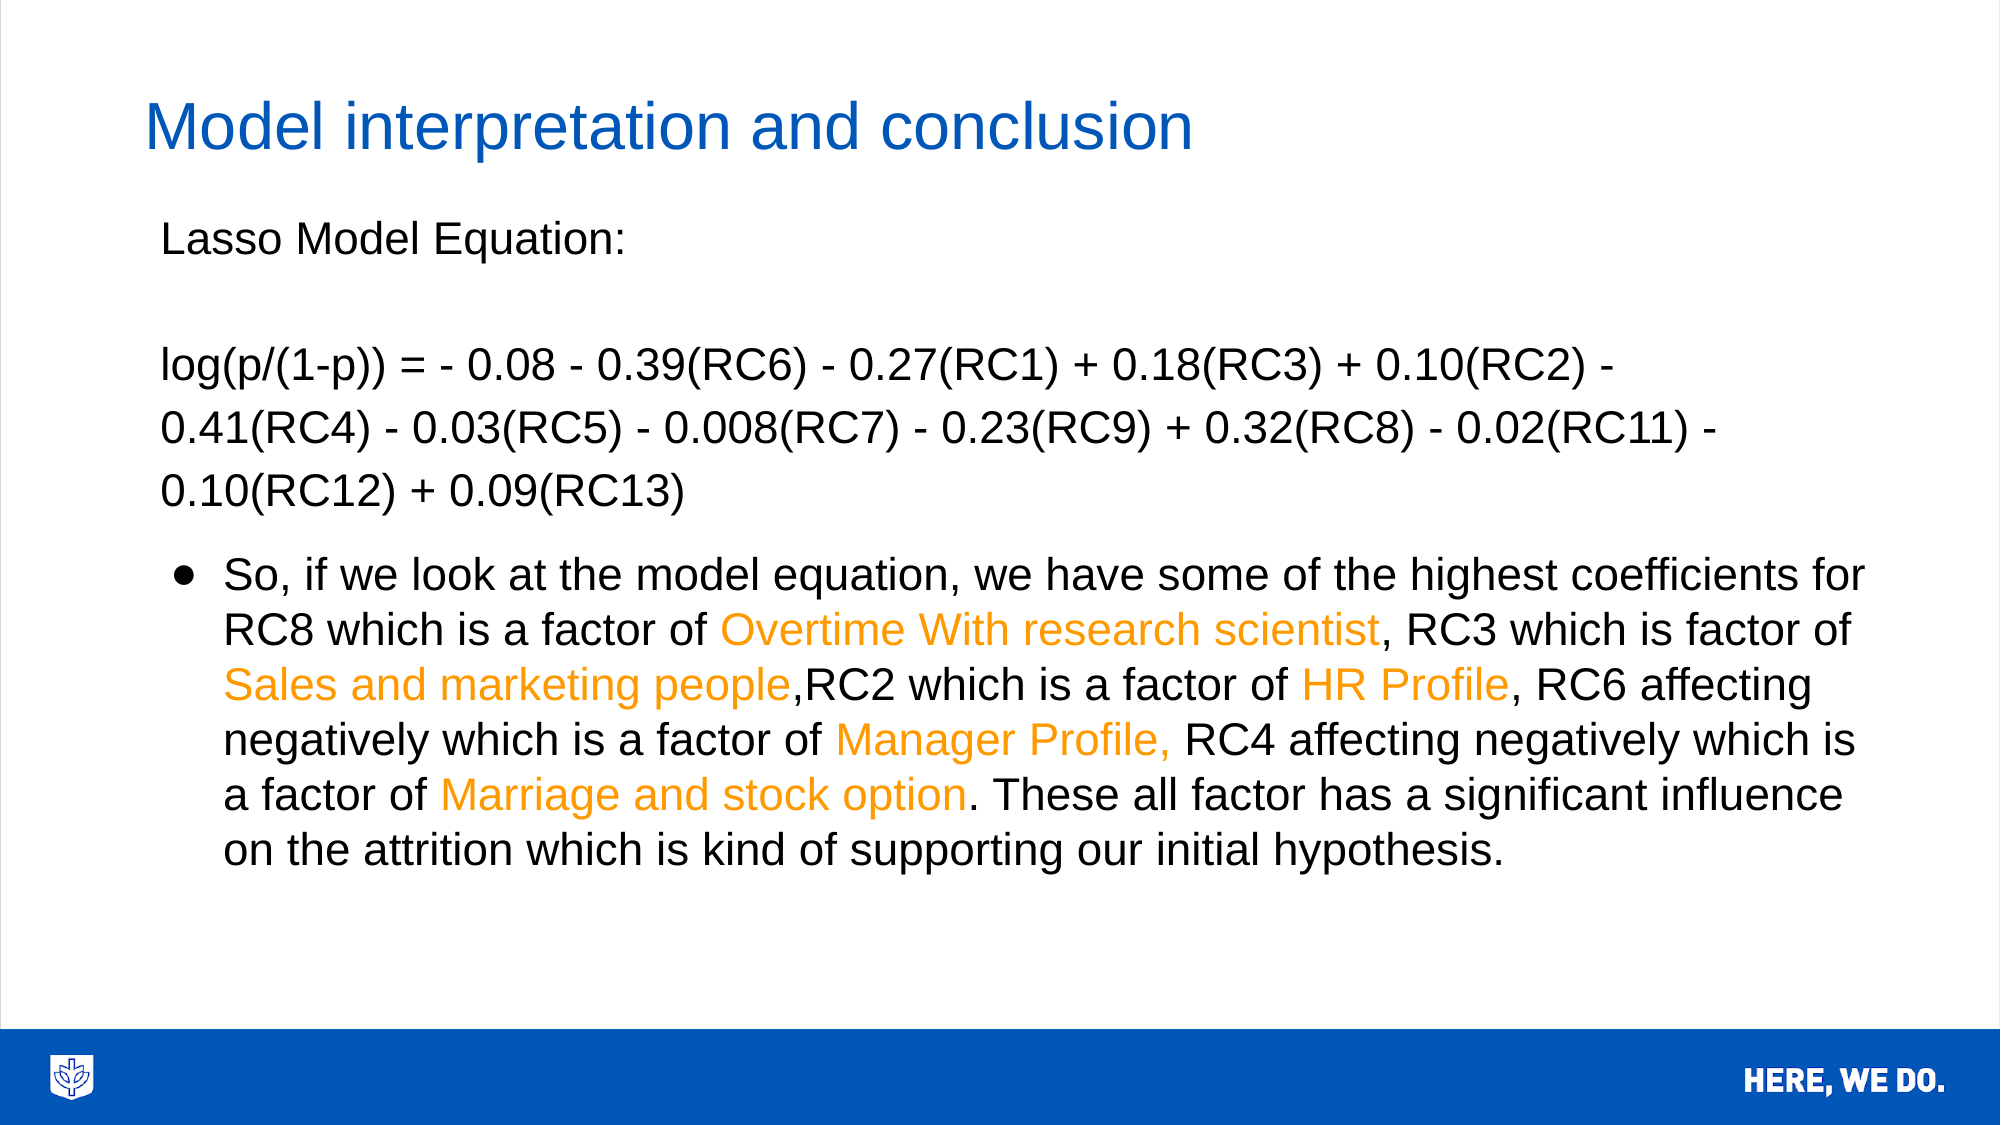

# Model interpretation and conclusion
Lasso Model Equation:

log(p/(1-p)) = - 0.08 - 0.39(RC6) - 0.27(RC1) + 0.18(RC3) + 0.10(RC2) - 0.41(RC4) - 0.03(RC5) - 0.008(RC7) - 0.23(RC9) + 0.32(RC8) - 0.02(RC11) - 0.10(RC12) + 0.09(RC13)

So, if we look at the model equation, we have some of the highest coefficients for RC8 which is a factor of Overtime With research scientist, RC3 which is factor of Sales and marketing people,RC2 which is a factor of HR Profile, RC6 affecting negatively which is a factor of Manager Profile, RC4 affecting negatively which is a factor of Marriage and stock option. These all factor has a significant influence on the attrition which is kind of supporting our initial hypothesis.